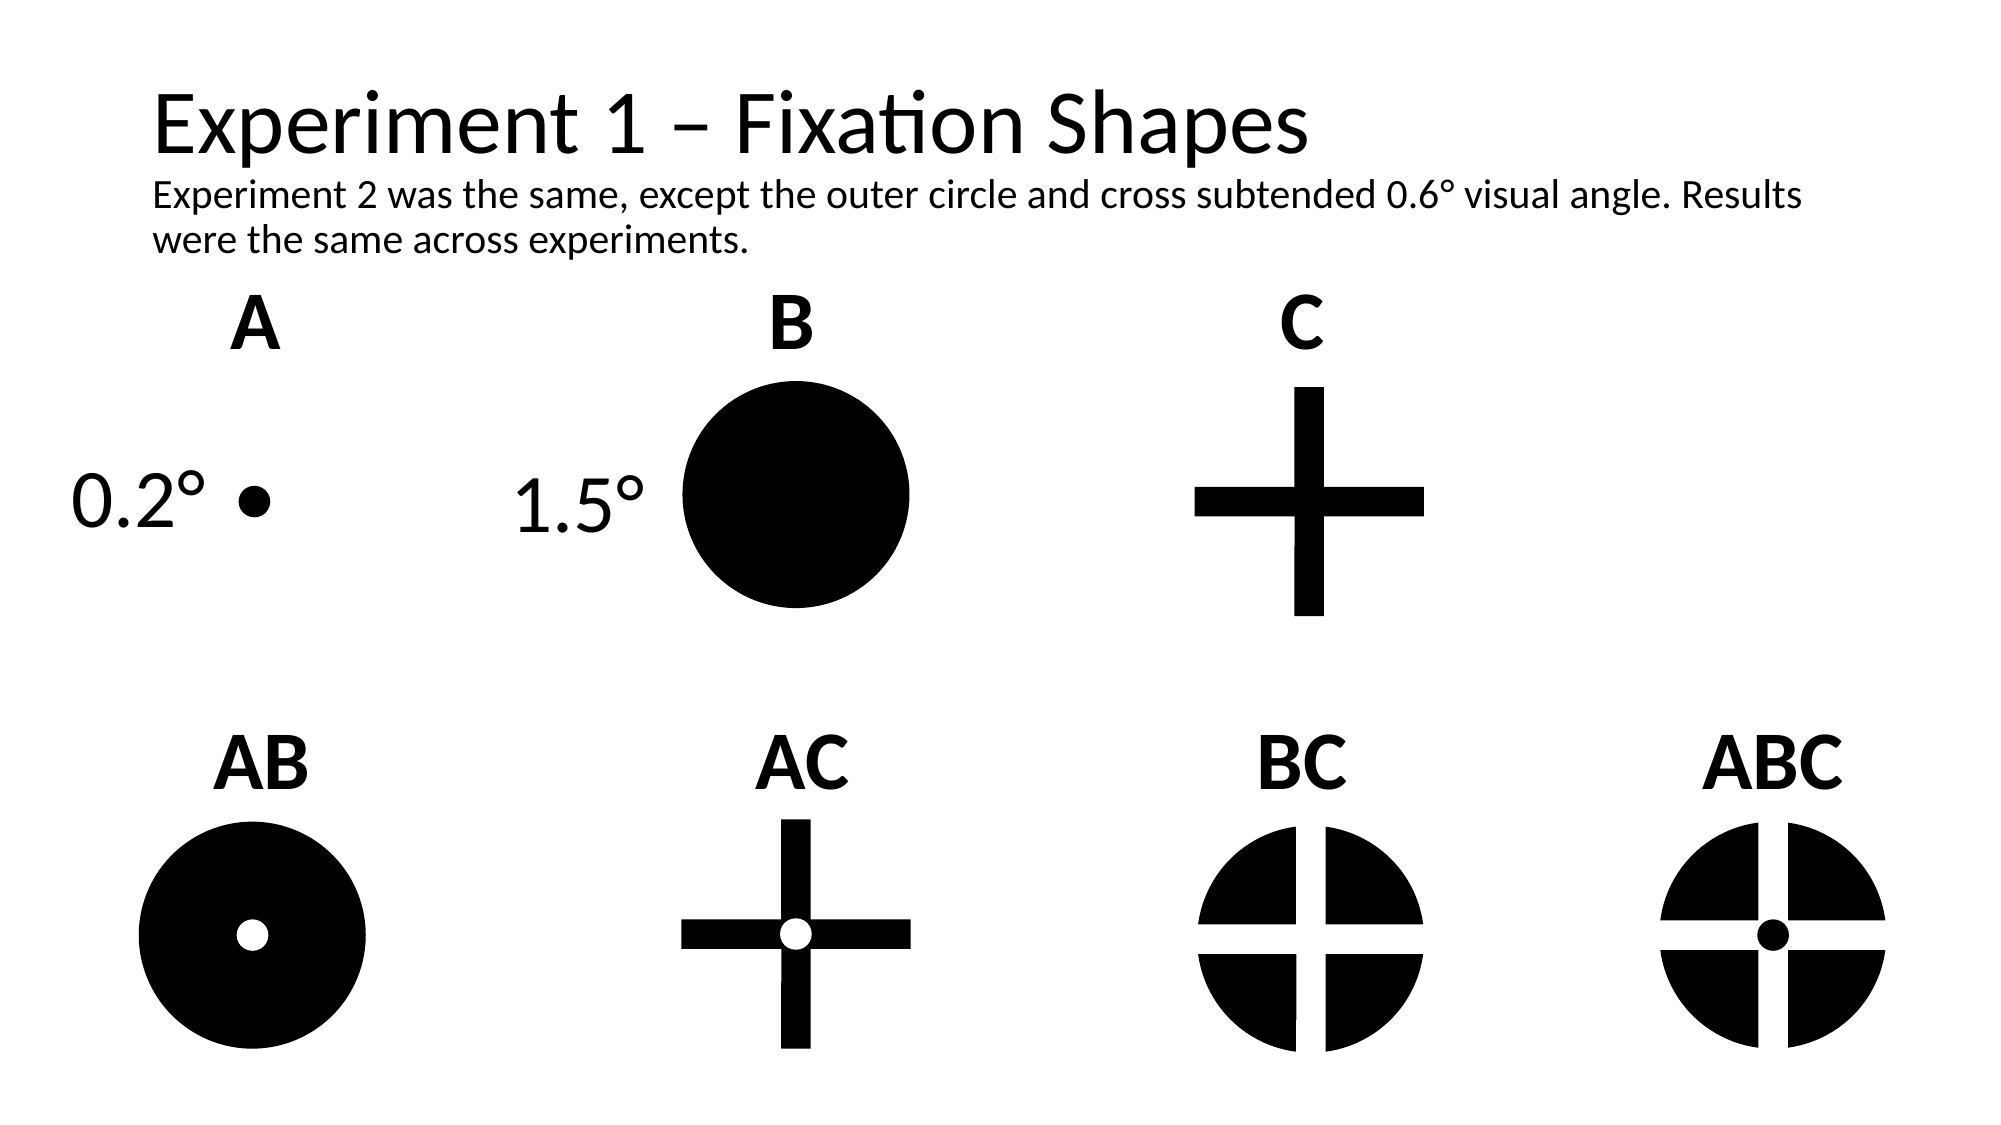

# Experiment 1 – Fixation Shapes Experiment 2 was the same, except the outer circle and cross subtended 0.6° visual angle. Results were the same across experiments.
A
B
C

0.2°
1.5°

AB
AC
BC
ABC